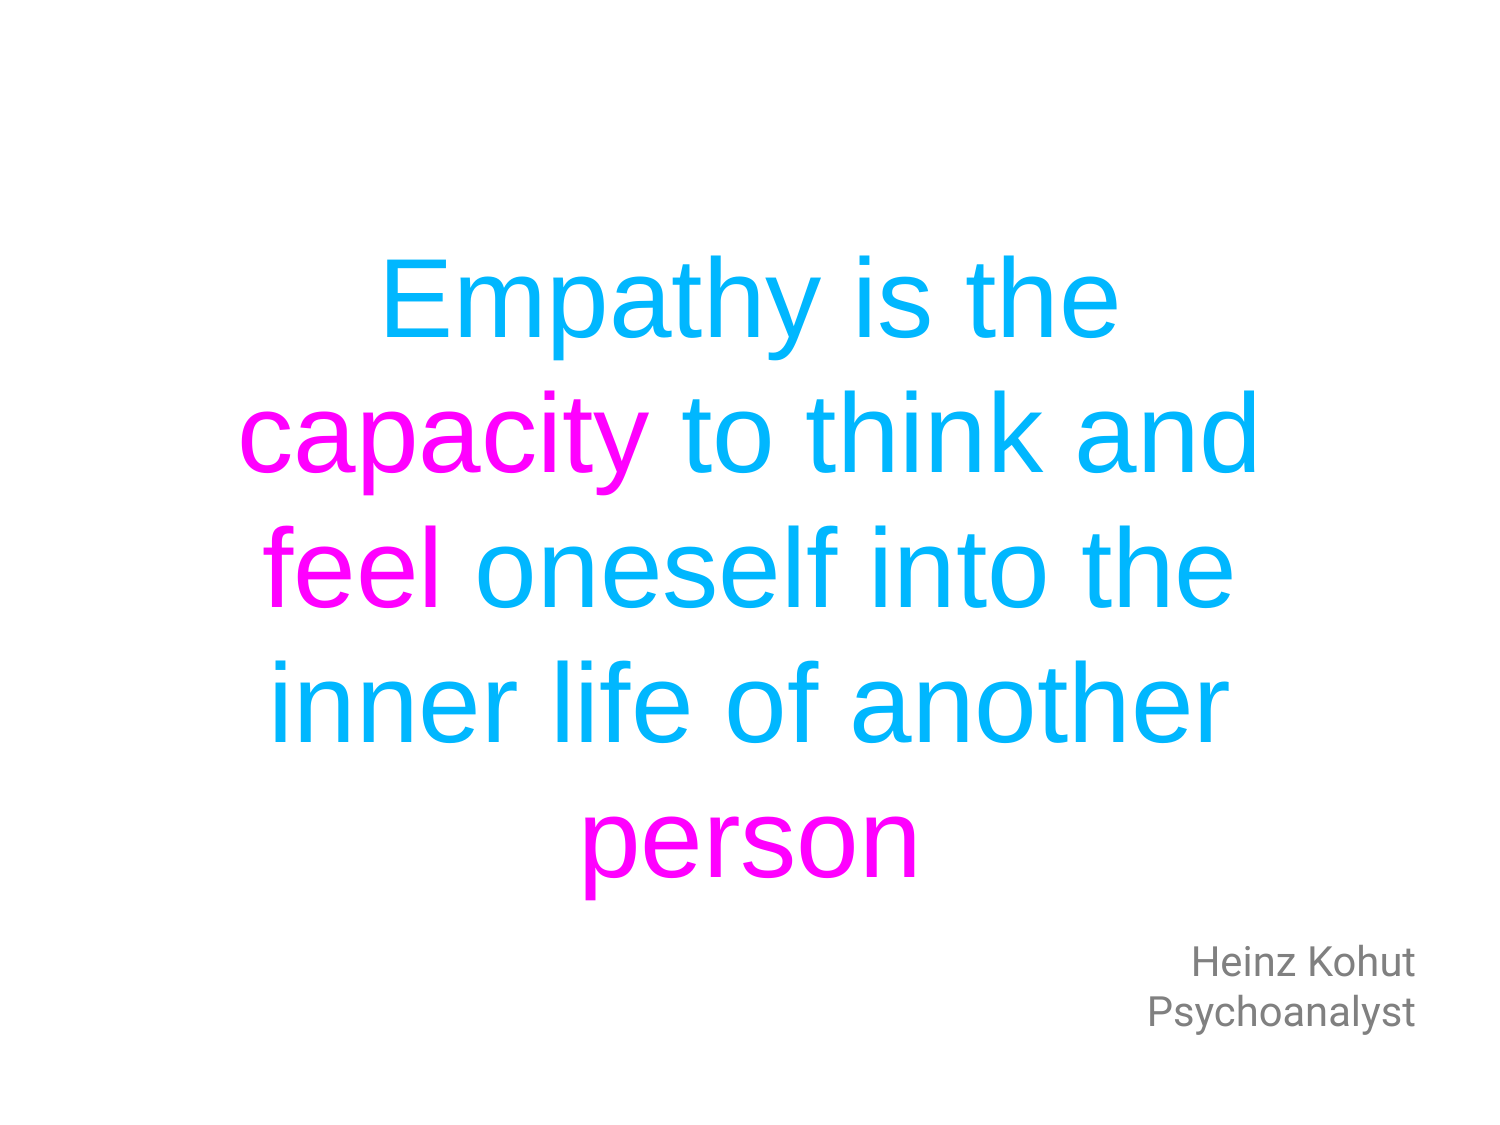

# Empathy is the capacity to think and feel oneself into the inner life of another person
Heinz Kohut
Psychoanalyst